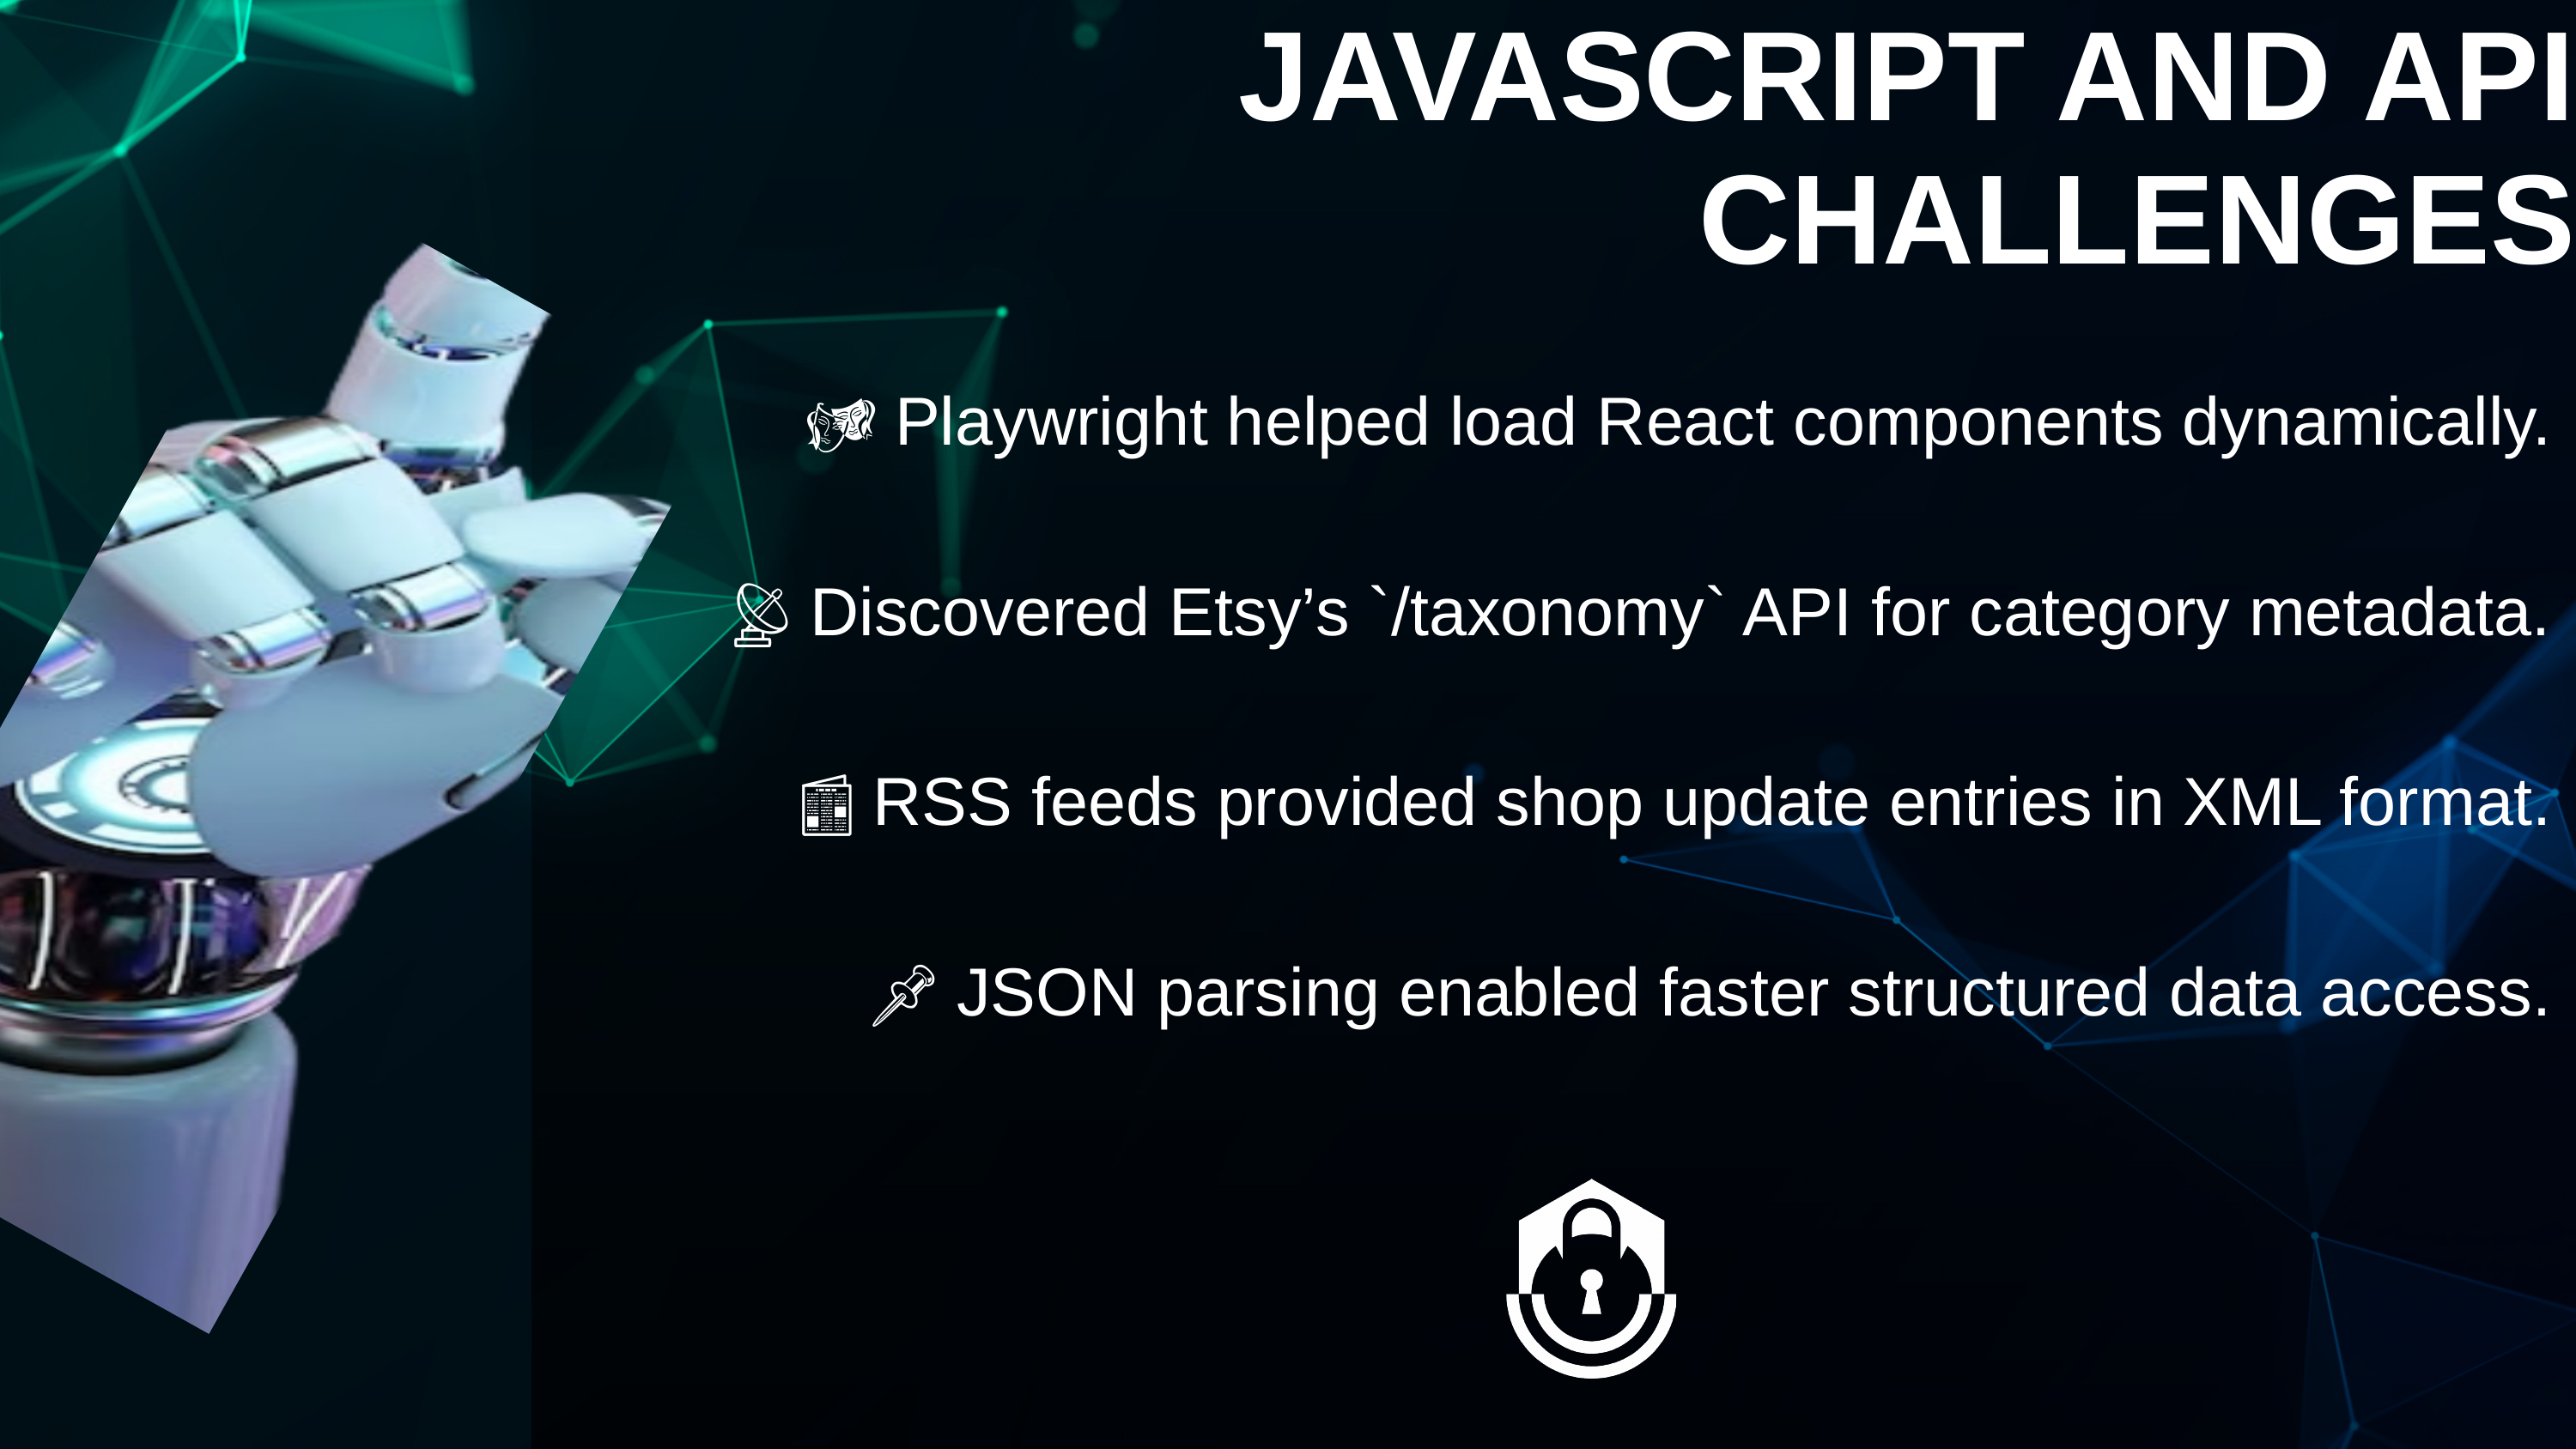

JAVASCRIPT AND API CHALLENGES

🎭 Playwright helped load React components dynamically.

📡 Discovered Etsy’s `/taxonomy` API for category metadata.

📰 RSS feeds provided shop update entries in XML format.

📌 JSON parsing enabled faster structured data access.